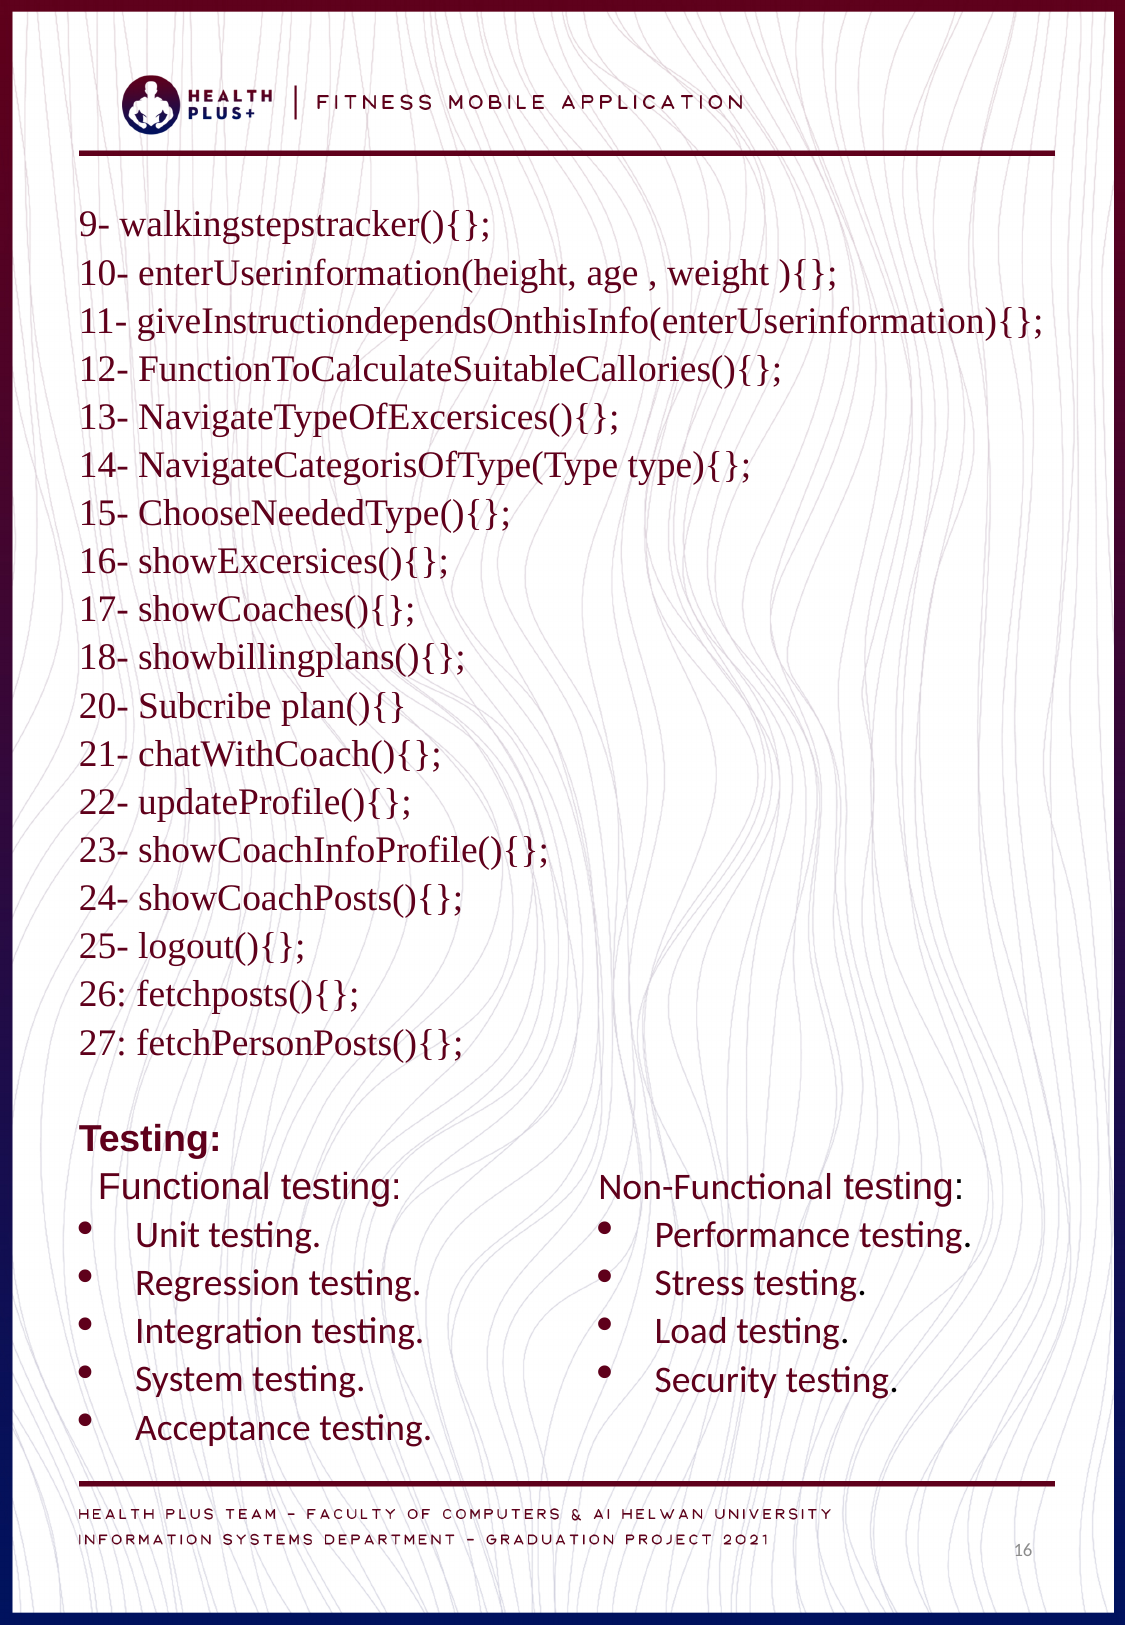

9- walkingstepstracker(){};
10- enterUserinformation(height, age , weight ){};
11- giveInstructiondependsOnthisInfo(enterUserinformation){};
12- FunctionToCalculateSuitableCallories(){};
13- NavigateTypeOfExcersices(){};
14- NavigateCategorisOfType(Type type){};
15- ChooseNeededType(){};
16- showExcersices(){};
17- showCoaches(){};
18- showbillingplans(){};
20- Subcribe plan(){}
21- chatWithCoach(){};
22- updateProfile(){};
23- showCoachInfoProfile(){};
24- showCoachPosts(){};
25- logout(){};
26: fetchposts(){};
27: fetchPersonPosts(){};

Testing:
  Functional testing:
Unit testing.
Regression testing.
Integration testing.
System testing.
Acceptance testing.

Non-Functional testing:
Performance testing.
Stress testing.
Load testing.
Security testing.
16